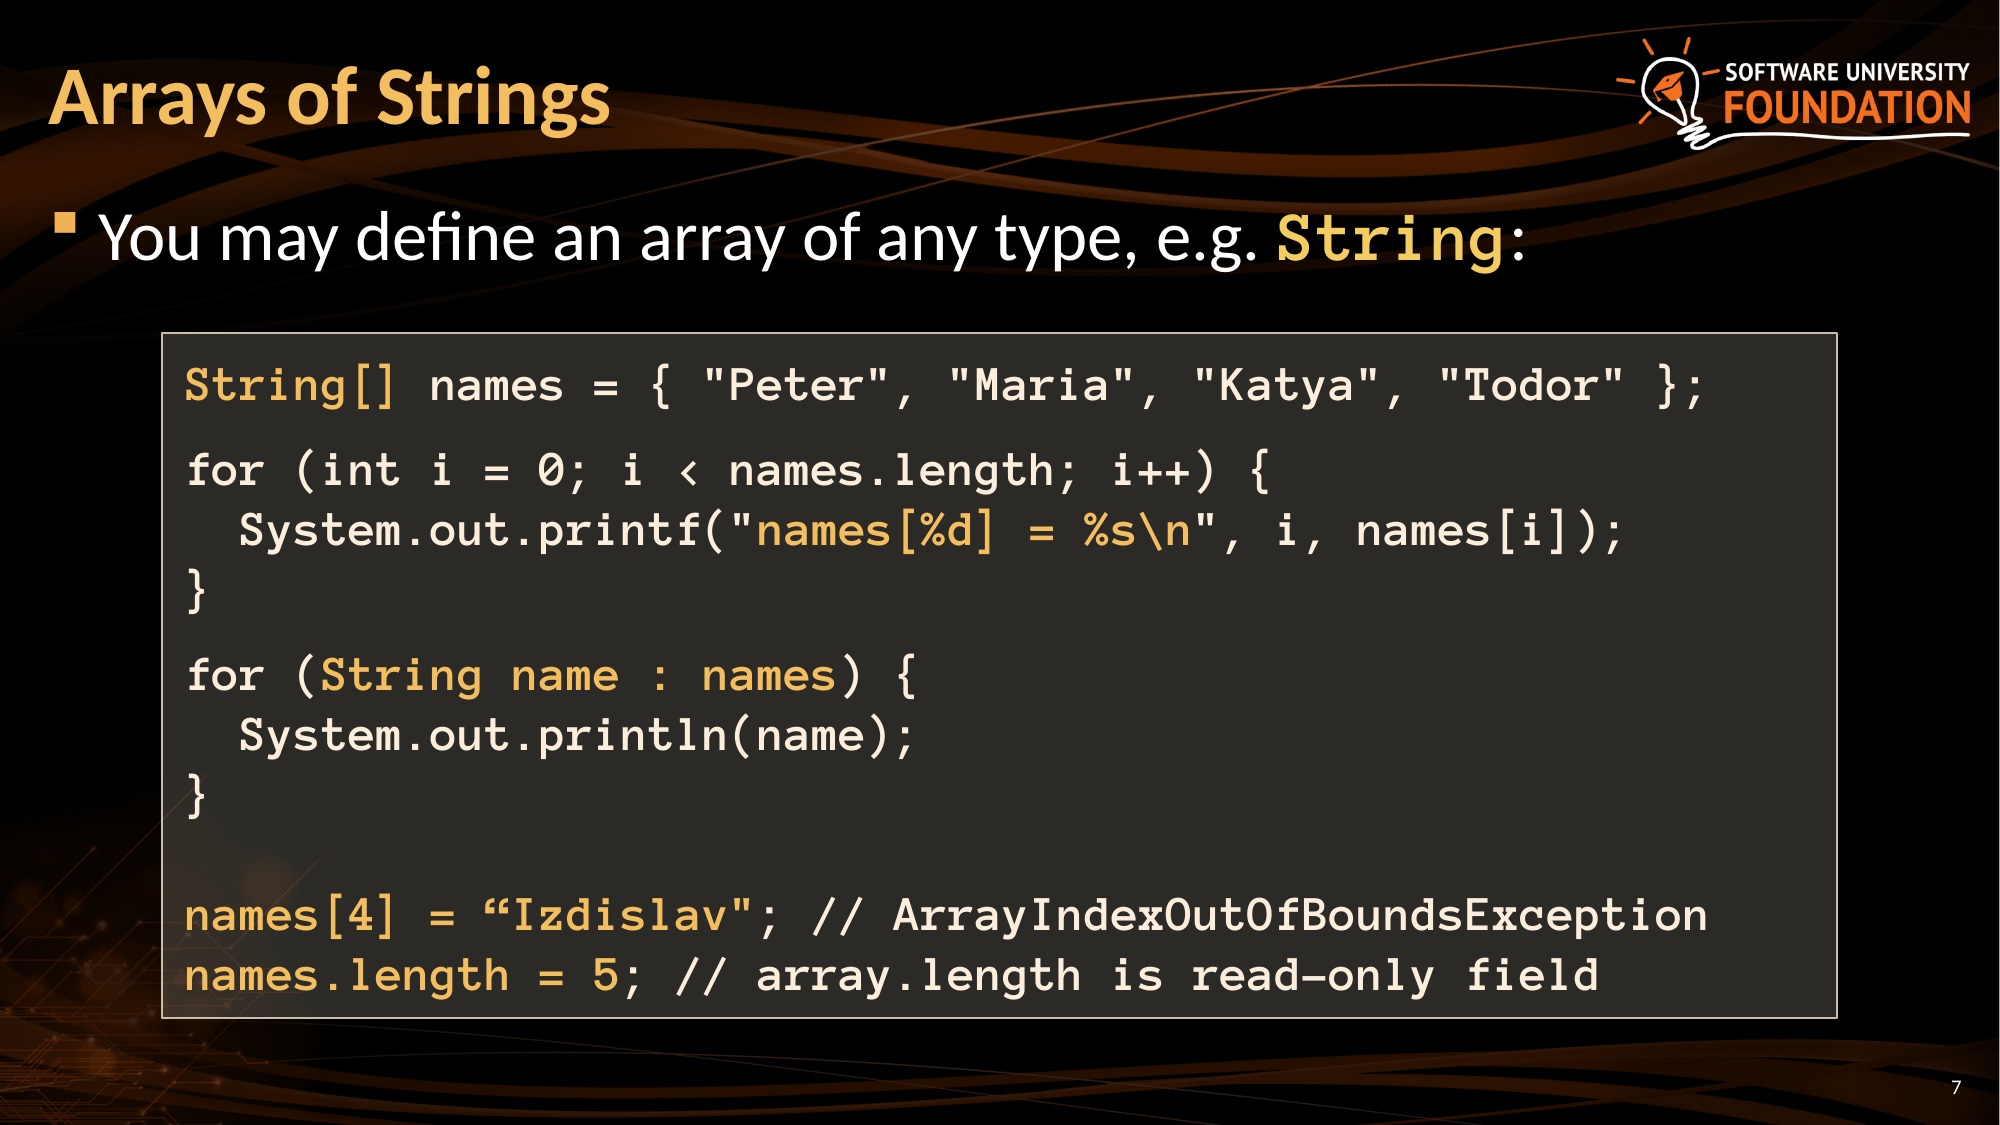

# Arrays of Strings
You may define an array of any type, e.g. String:
String[] names = { "Peter", "Maria", "Katya", "Todor" };
for (int i = 0; i < names.length; i++) {
  System.out.printf("names[%d] = %s\n", i, names[i]);
}
for (String name : names) {
  System.out.println(name);
}

names[4] = “Izdislav"; // ArrayIndexOutOfBoundsException
names.length = 5; // array.length is read-only field
7